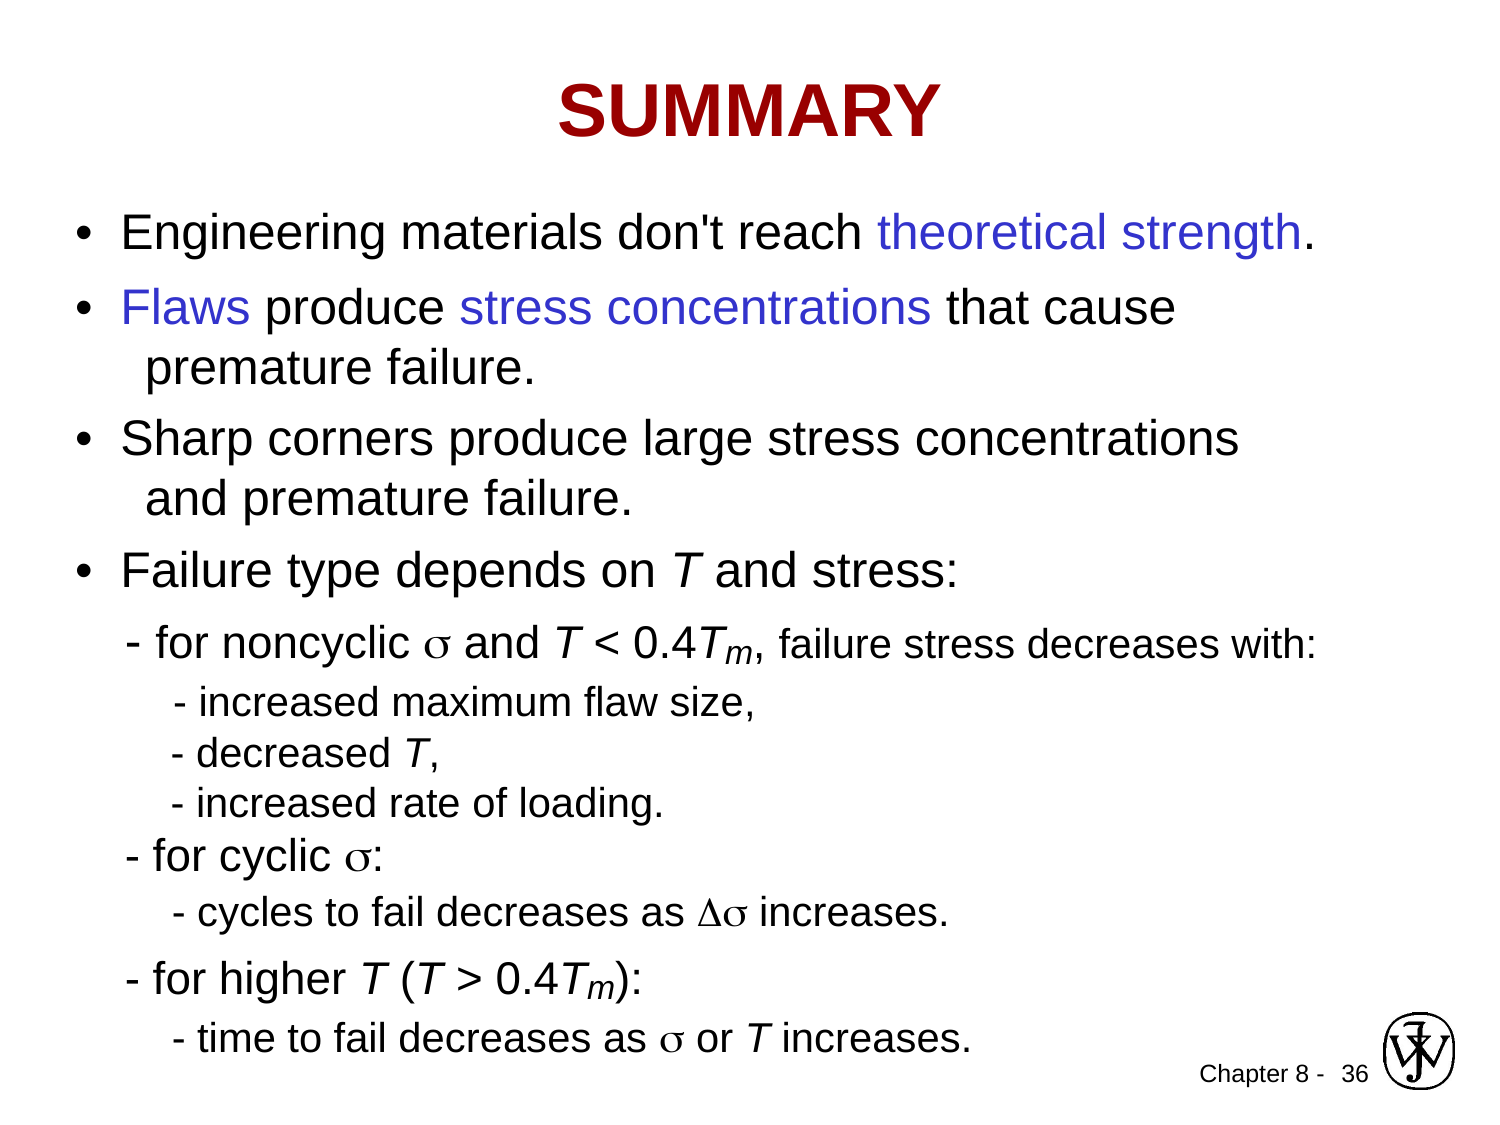

SUMMARY
•  Engineering materials don't reach theoretical strength.
•  Flaws produce stress concentrations that cause
     premature failure.
•  Sharp corners produce large stress concentrations
     and premature failure.
•  Failure type depends on T and stress:
- for noncyclic σ and T < 0.4Tm, failure stress decreases with:
    - increased maximum flaw size,
    - decreased T,
    - increased rate of loading.
- for cyclic σ:
    - cycles to fail decreases as Δσ increases.
- for higher T (T > 0.4Tm):
    - time to fail decreases as σ or T increases.
36